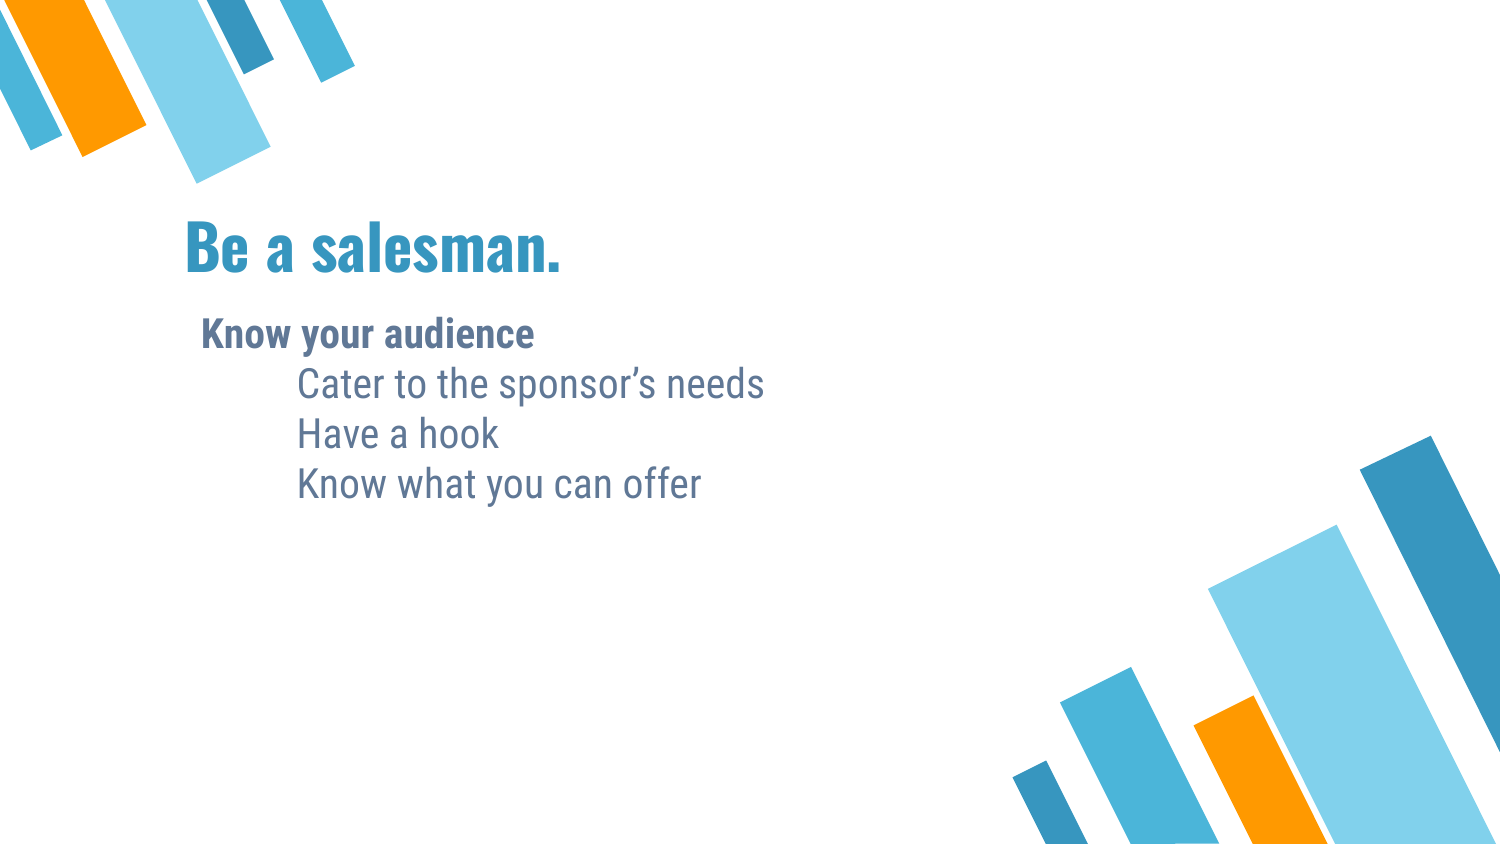

# Be a salesman.
Know your audience
Cater to the sponsor’s needs
Have a hook
Know what you can offer